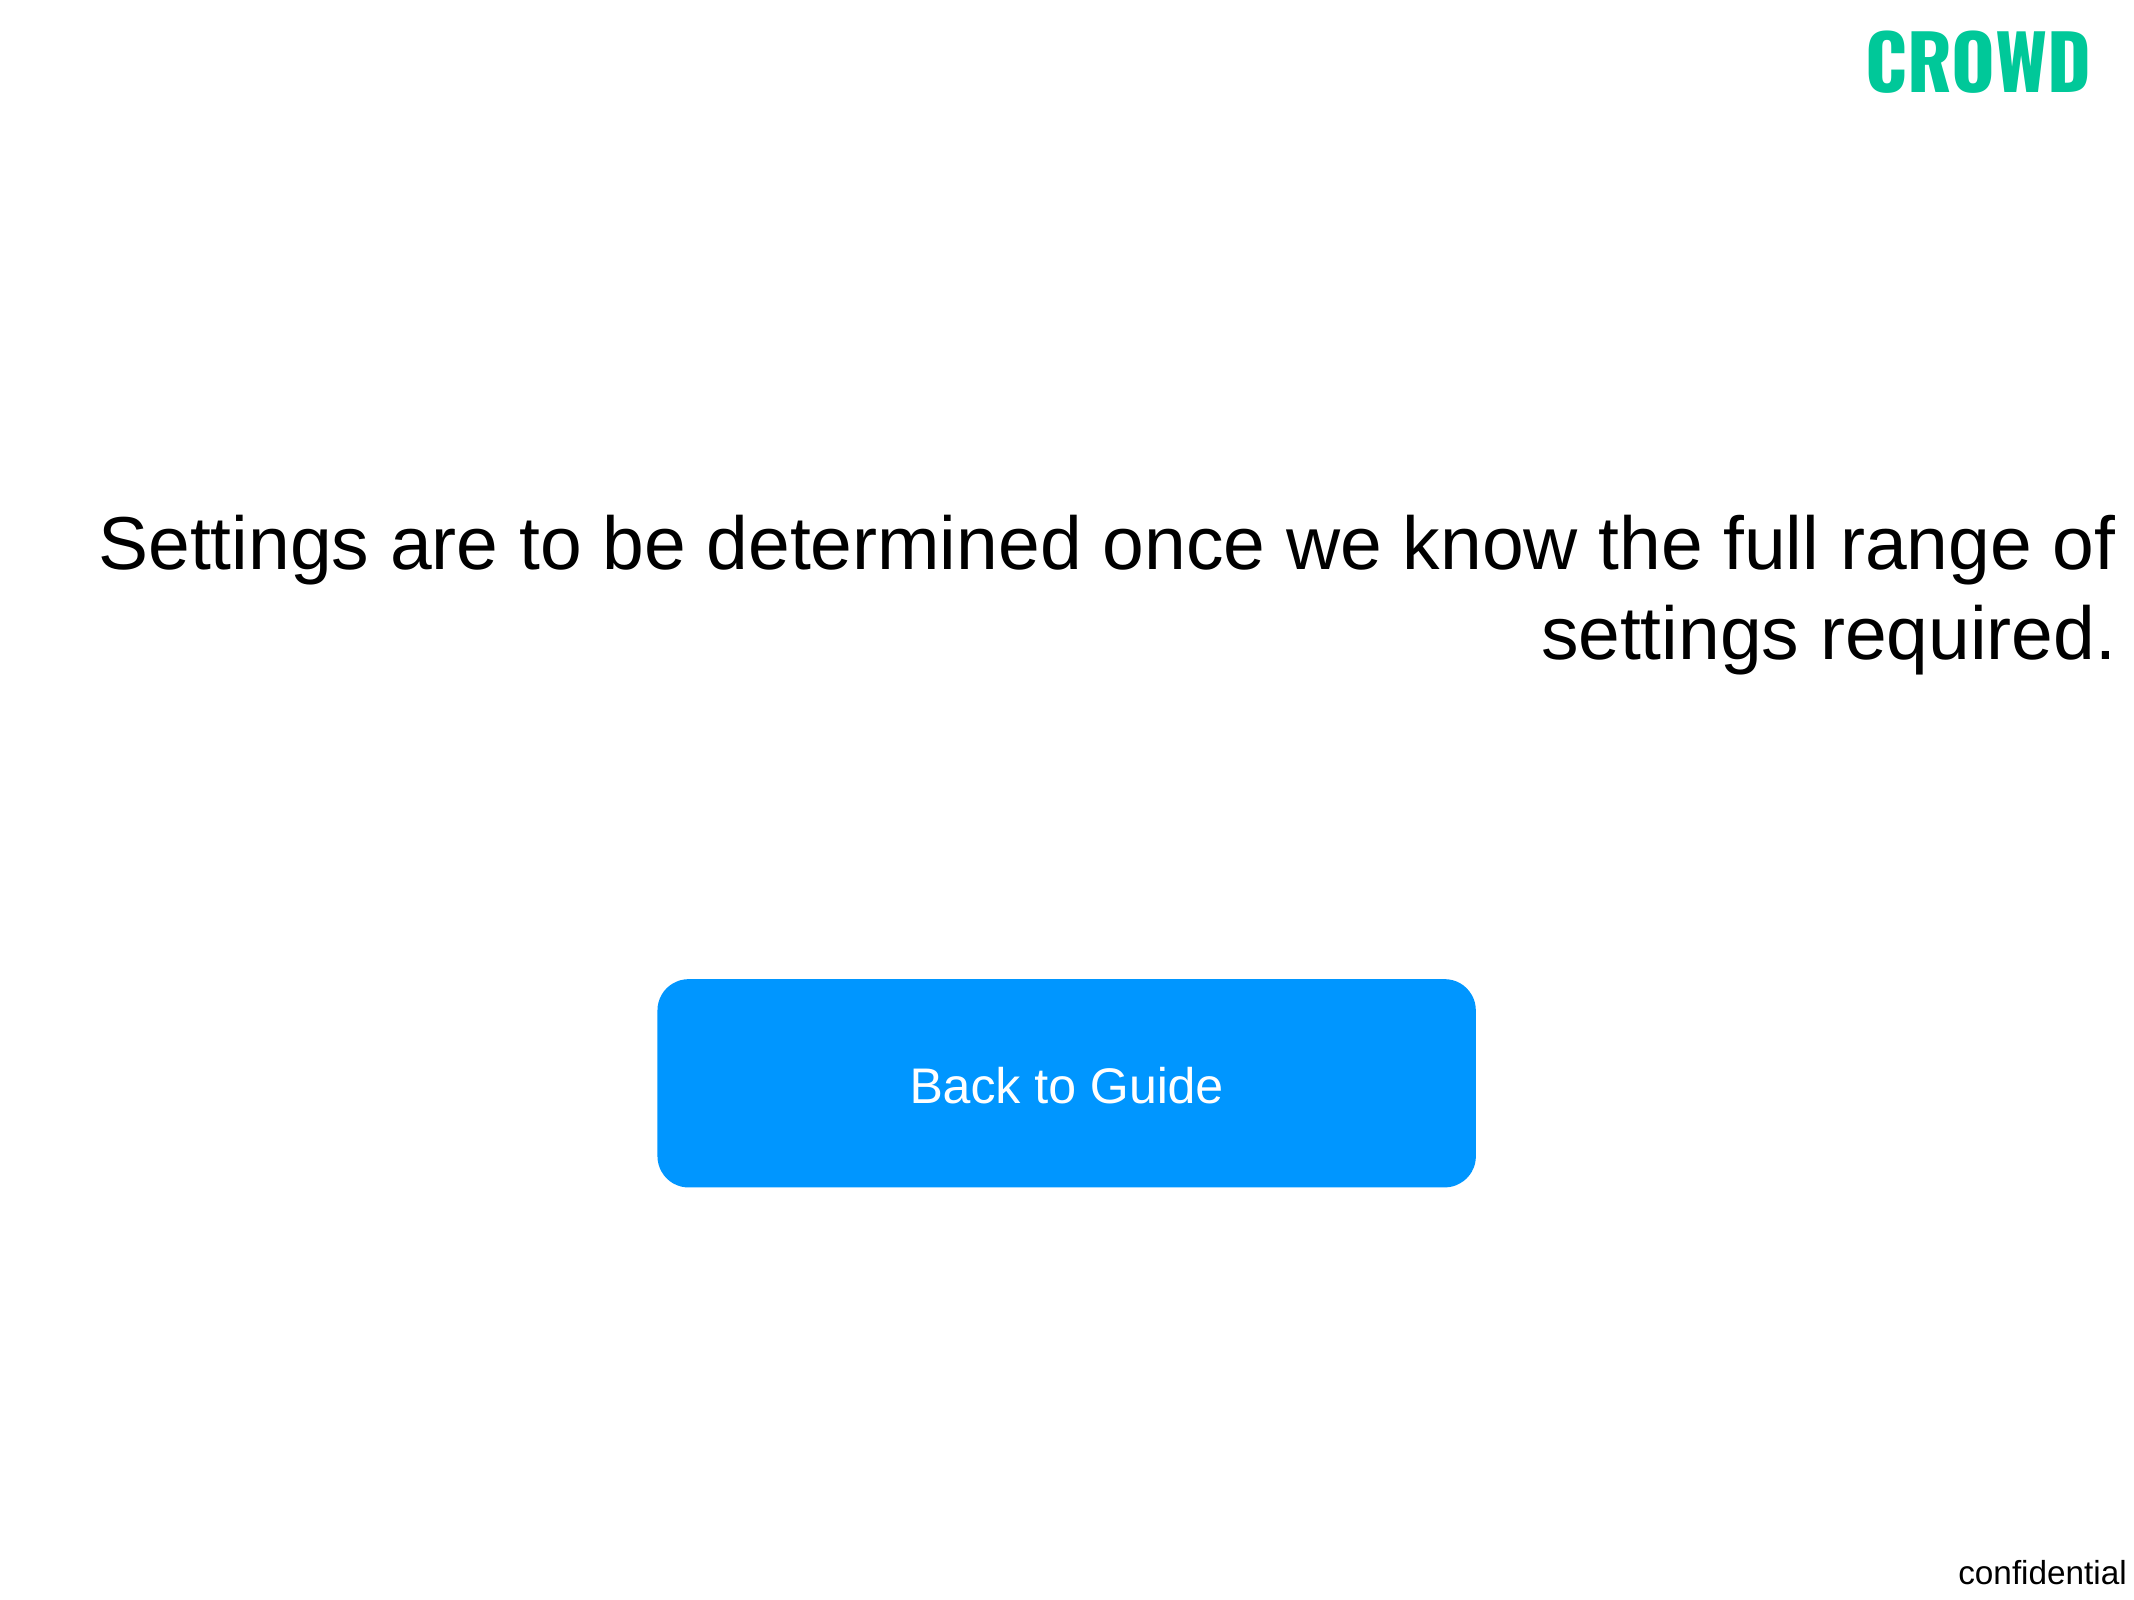

Settings are to be determined once we know the full range of settings required.
Back to Guide